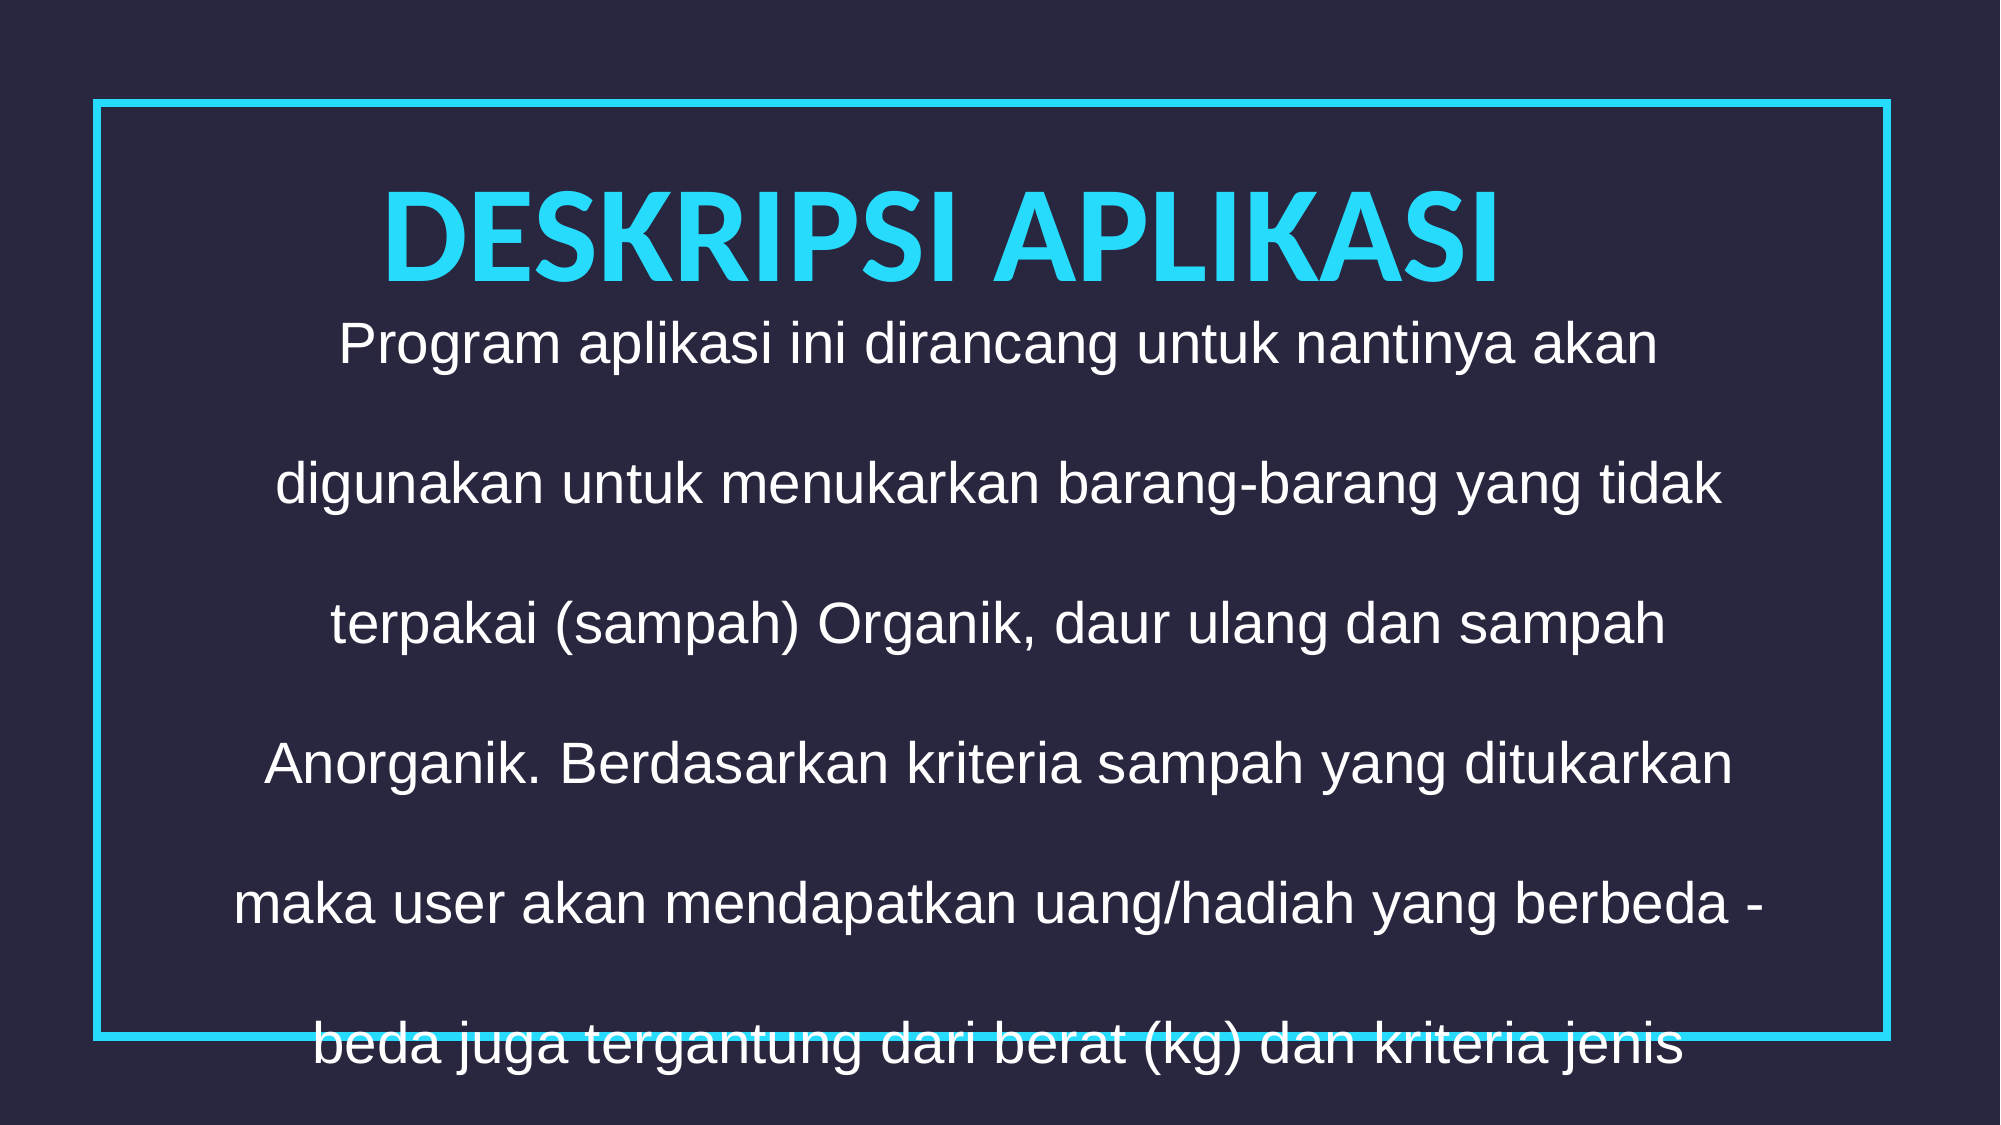

Program aplikasi ini dirancang untuk nantinya akan digunakan untuk menukarkan barang-barang yang tidak terpakai (sampah) Organik, daur ulang dan sampah Anorganik. Berdasarkan kriteria sampah yang ditukarkan maka user akan mendapatkan uang/hadiah yang berbeda -beda juga tergantung dari berat (kg) dan kriteria jenis sampah yang ditukarkan.

DESKRIPSI APLIKASI